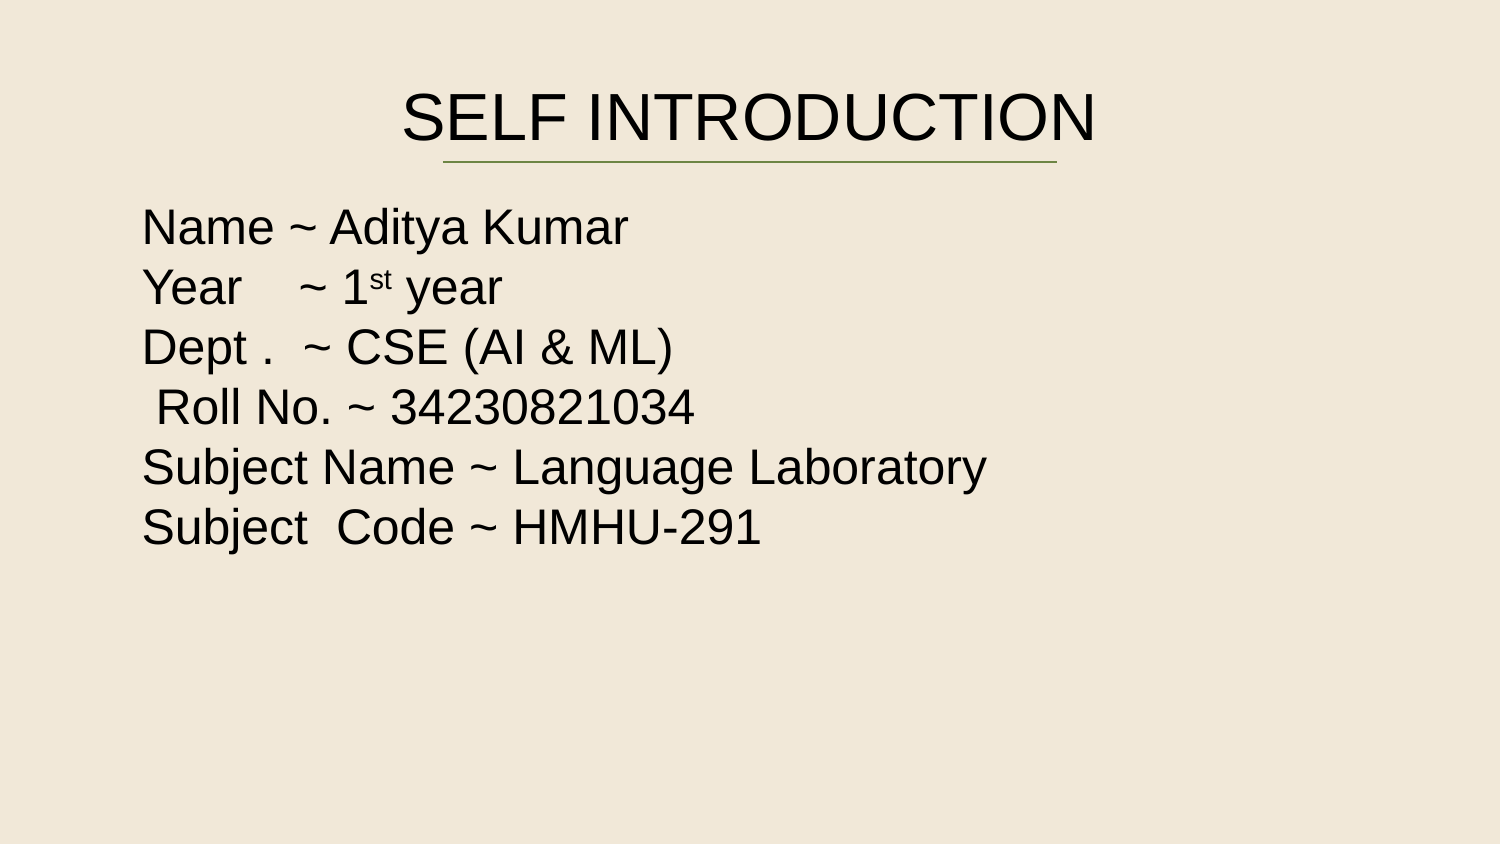

# SELF INTRODUCTION
Name ~ Aditya Kumar
Year    ~ 1st year
Dept .  ~ CSE (AI & ML)
 Roll No. ~ 34230821034
Subject Name ~ Language Laboratory
Subject  Code ~ HMHU-291